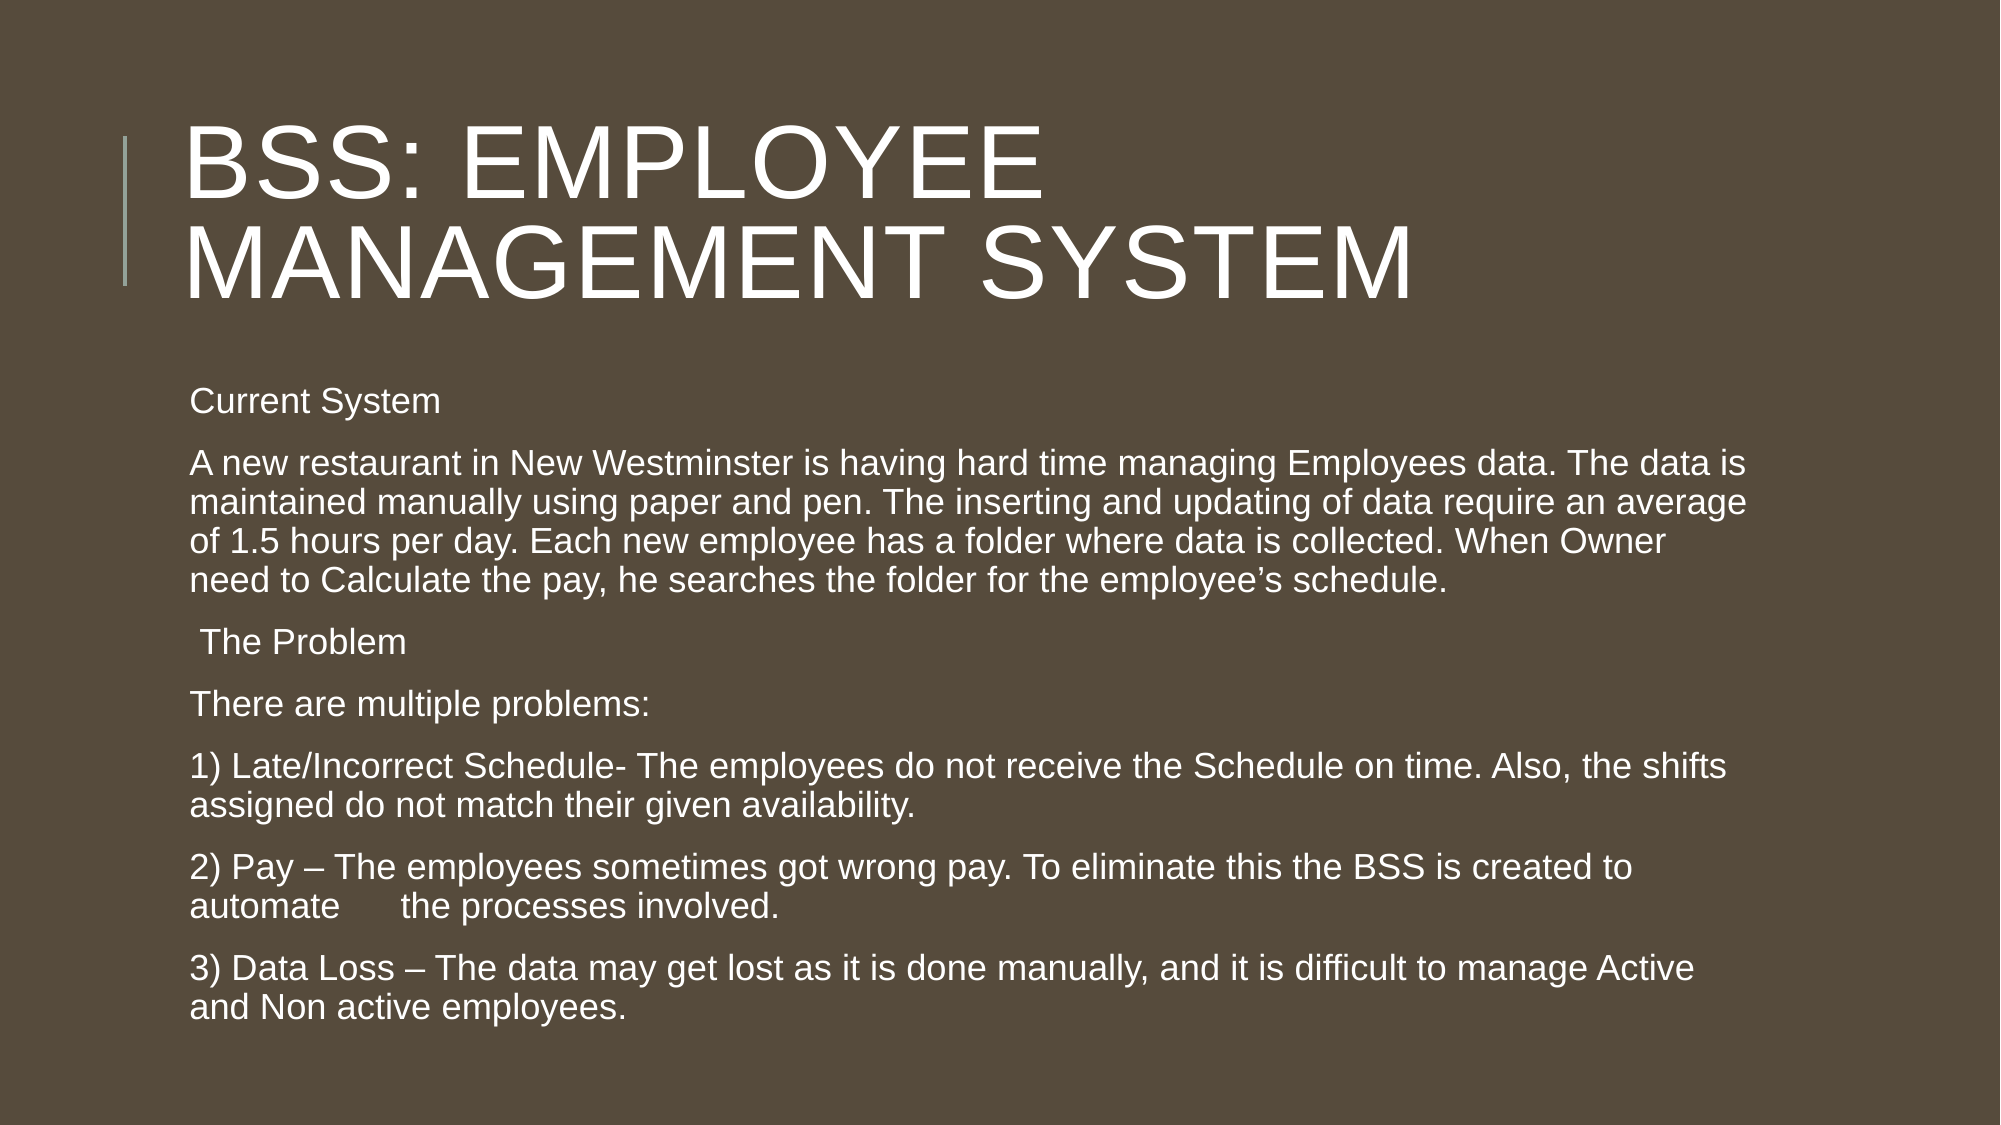

# BSS: Employee Management System
Current System
A new restaurant in New Westminster is having hard time managing Employees data. The data is maintained manually using paper and pen. The inserting and updating of data require an average of 1.5 hours per day. Each new employee has a folder where data is collected. When Owner need to Calculate the pay, he searches the folder for the employee’s schedule.
 The Problem
There are multiple problems:
1) Late/Incorrect Schedule- The employees do not receive the Schedule on time. Also, the shifts assigned do not match their given availability.
2) Pay – The employees sometimes got wrong pay. To eliminate this the BSS is created to automate      the processes involved.
3) Data Loss – The data may get lost as it is done manually, and it is difficult to manage Active and Non active employees.